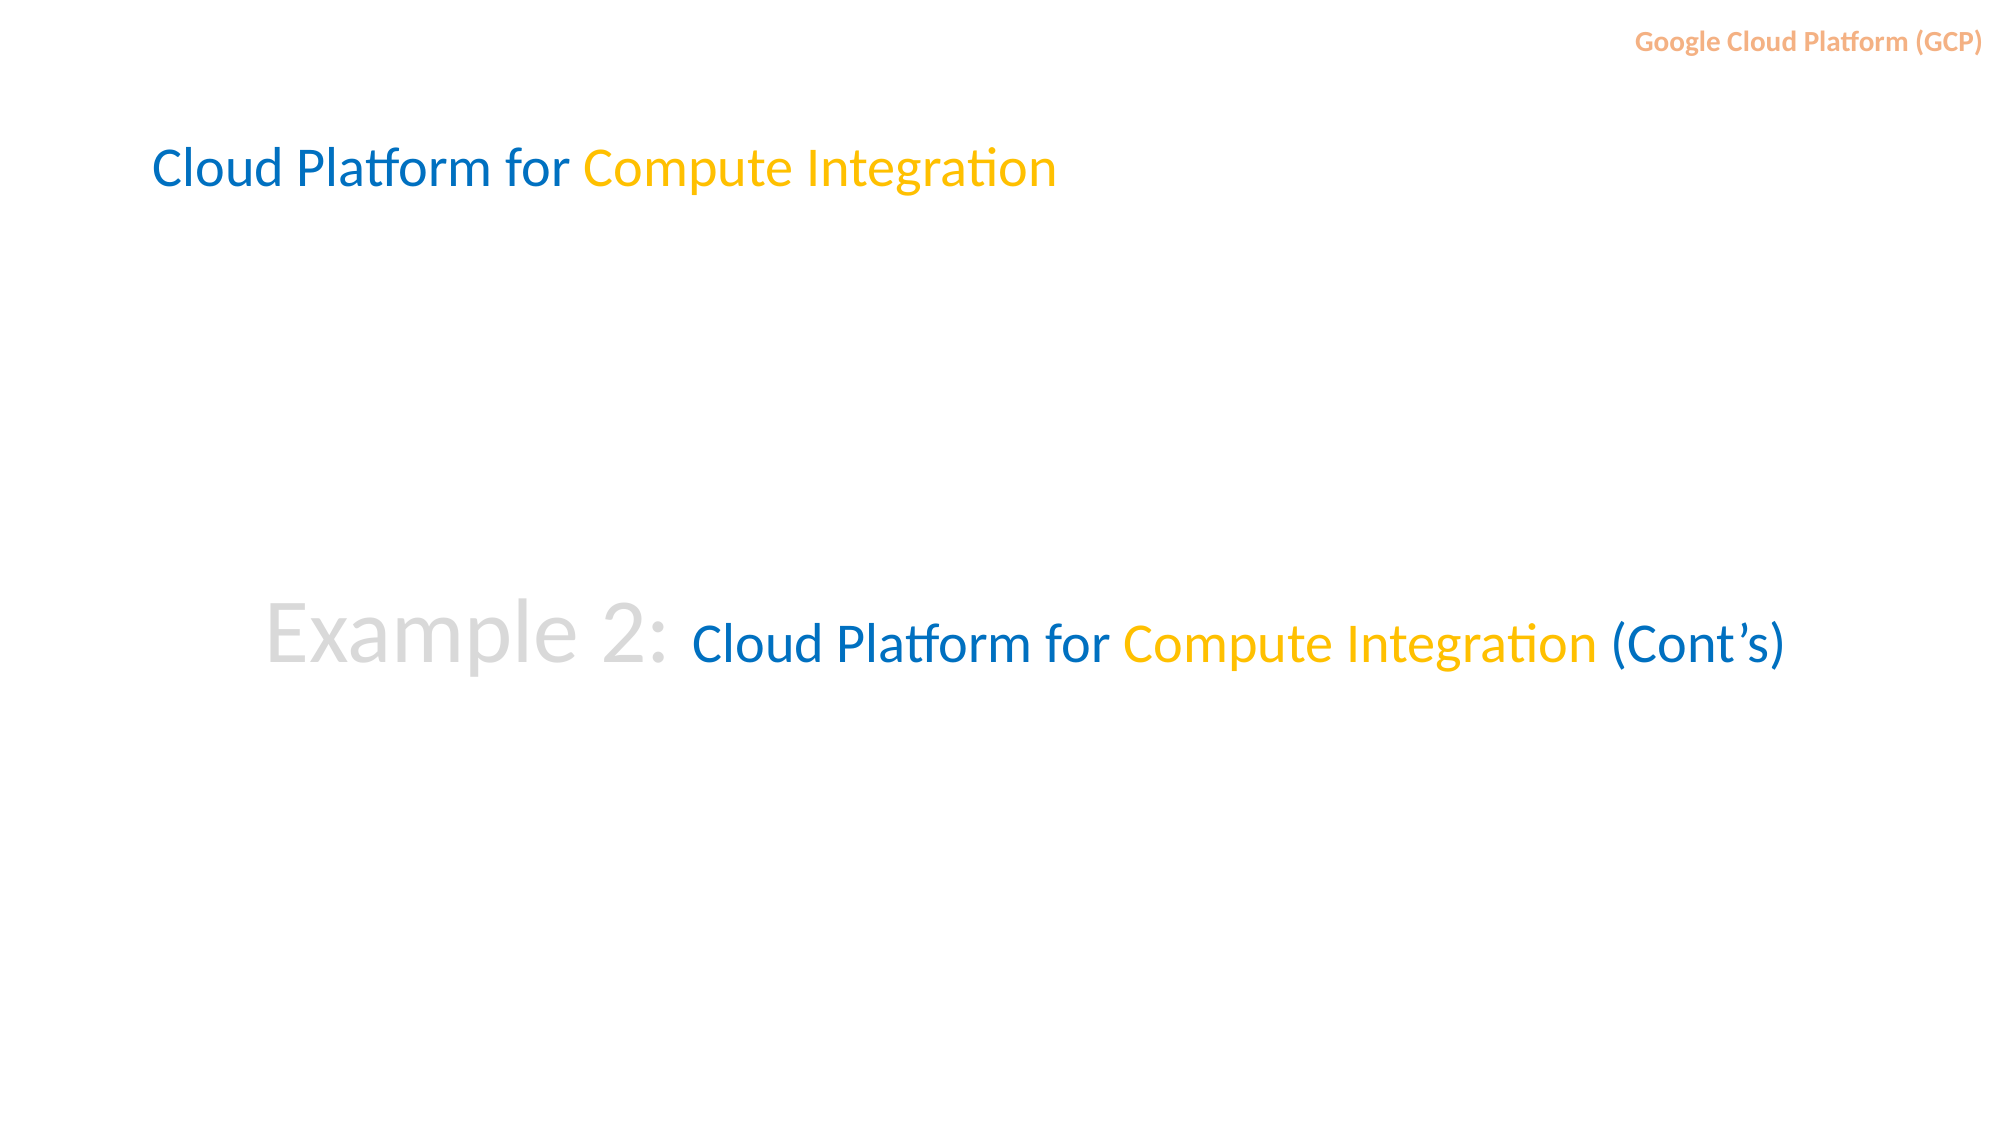

Google Cloud Platform (GCP)
# Cloud Platform for Compute Integration

Example 2: Cloud Platform for Compute Integration (Cont’s)